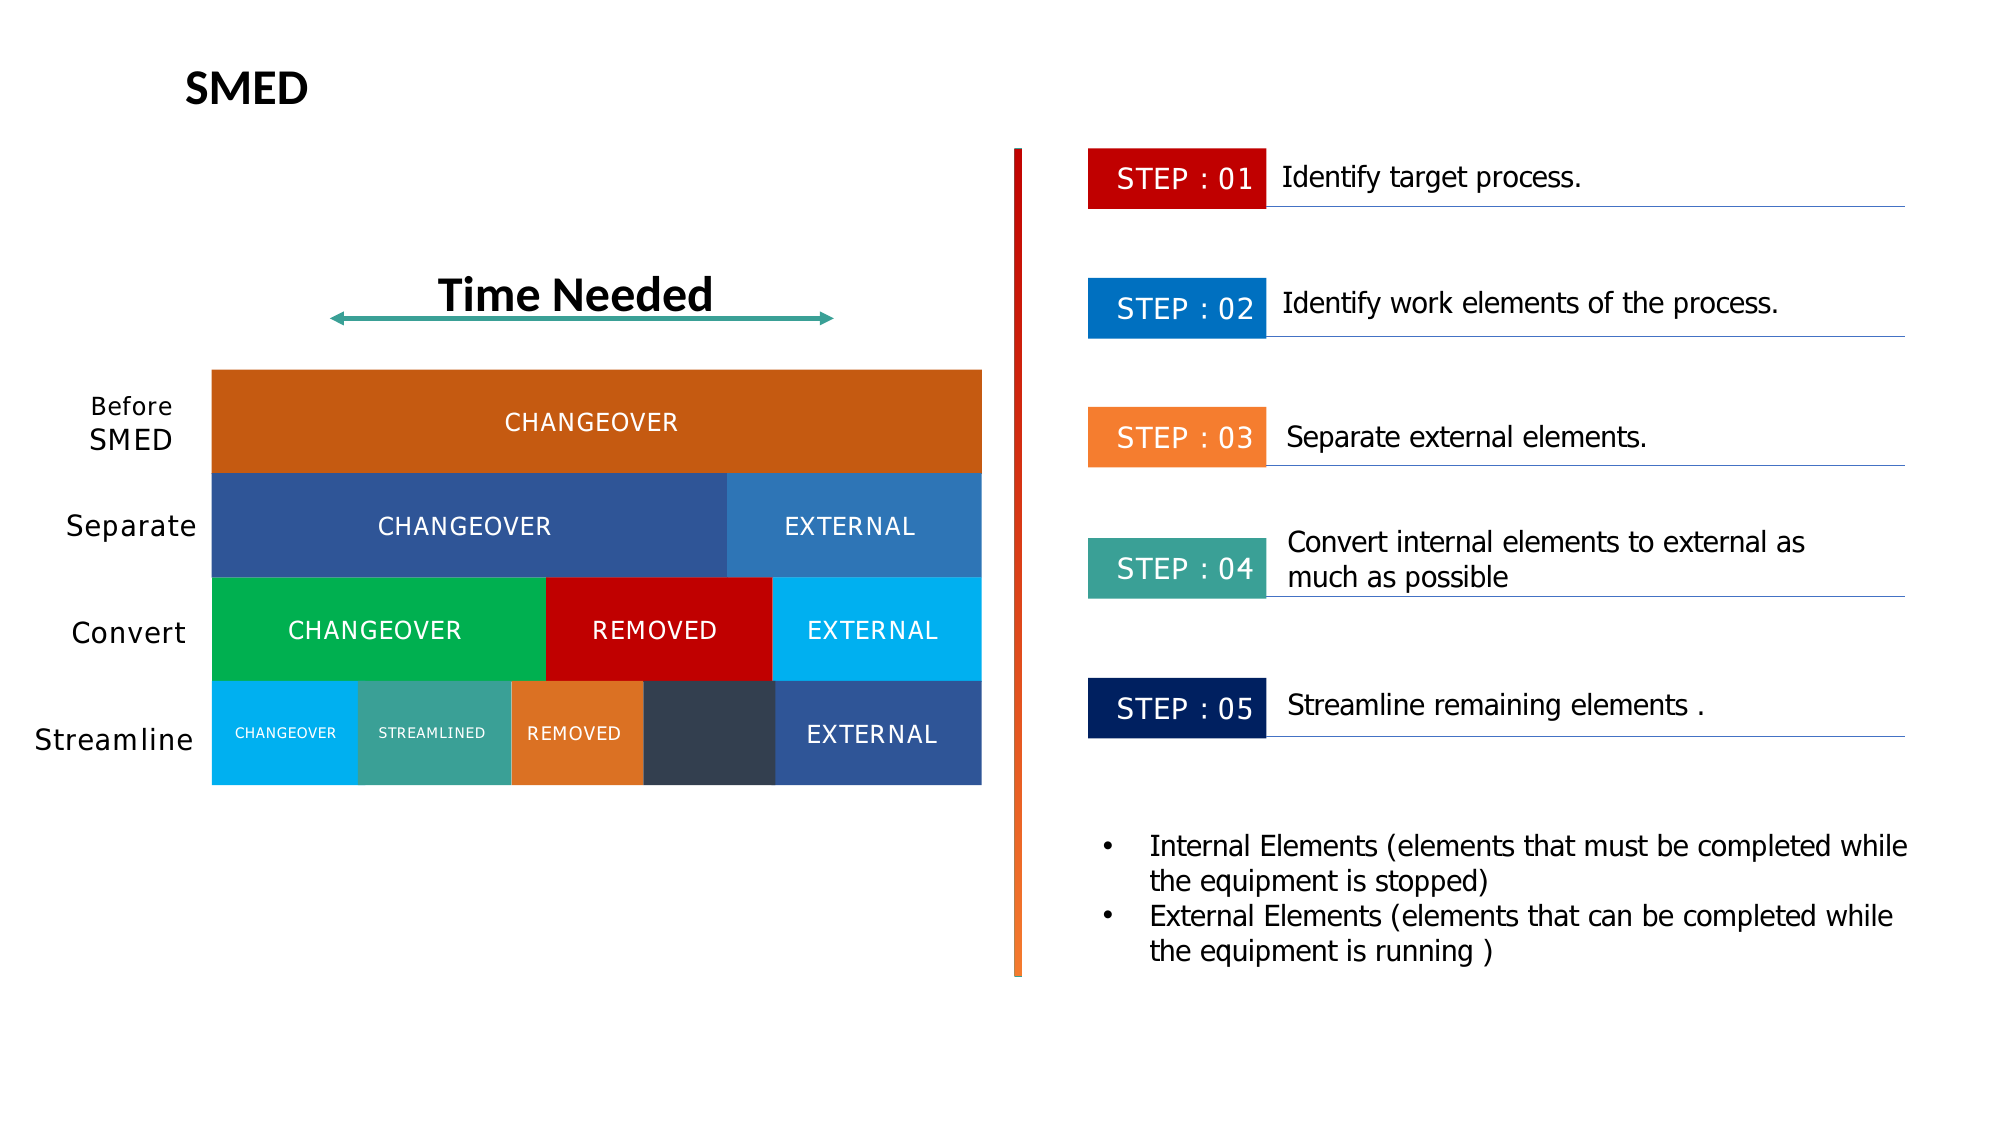

SMED
Time Needed
CHANGEOVER
CHANGEOVER
EXTERNAL
CHANGEOVER
REMOVED
EXTERNAL
CHANGEOVER
STREAMLINED
REMOVED

EXTERNAL
Before
SMED
Separate
Convert
Streamline

Identify target process.
STEP : 01
Identify work elements of the process.
Separate external elements.
Convert internal elements to external as much as possible
Streamline remaining elements .
Internal Elements (elements that must be completed while the equipment is stopped)
External Elements (elements that can be completed while the equipment is running )

STEP : 02

STEP : 03

STEP : 04

STEP : 05